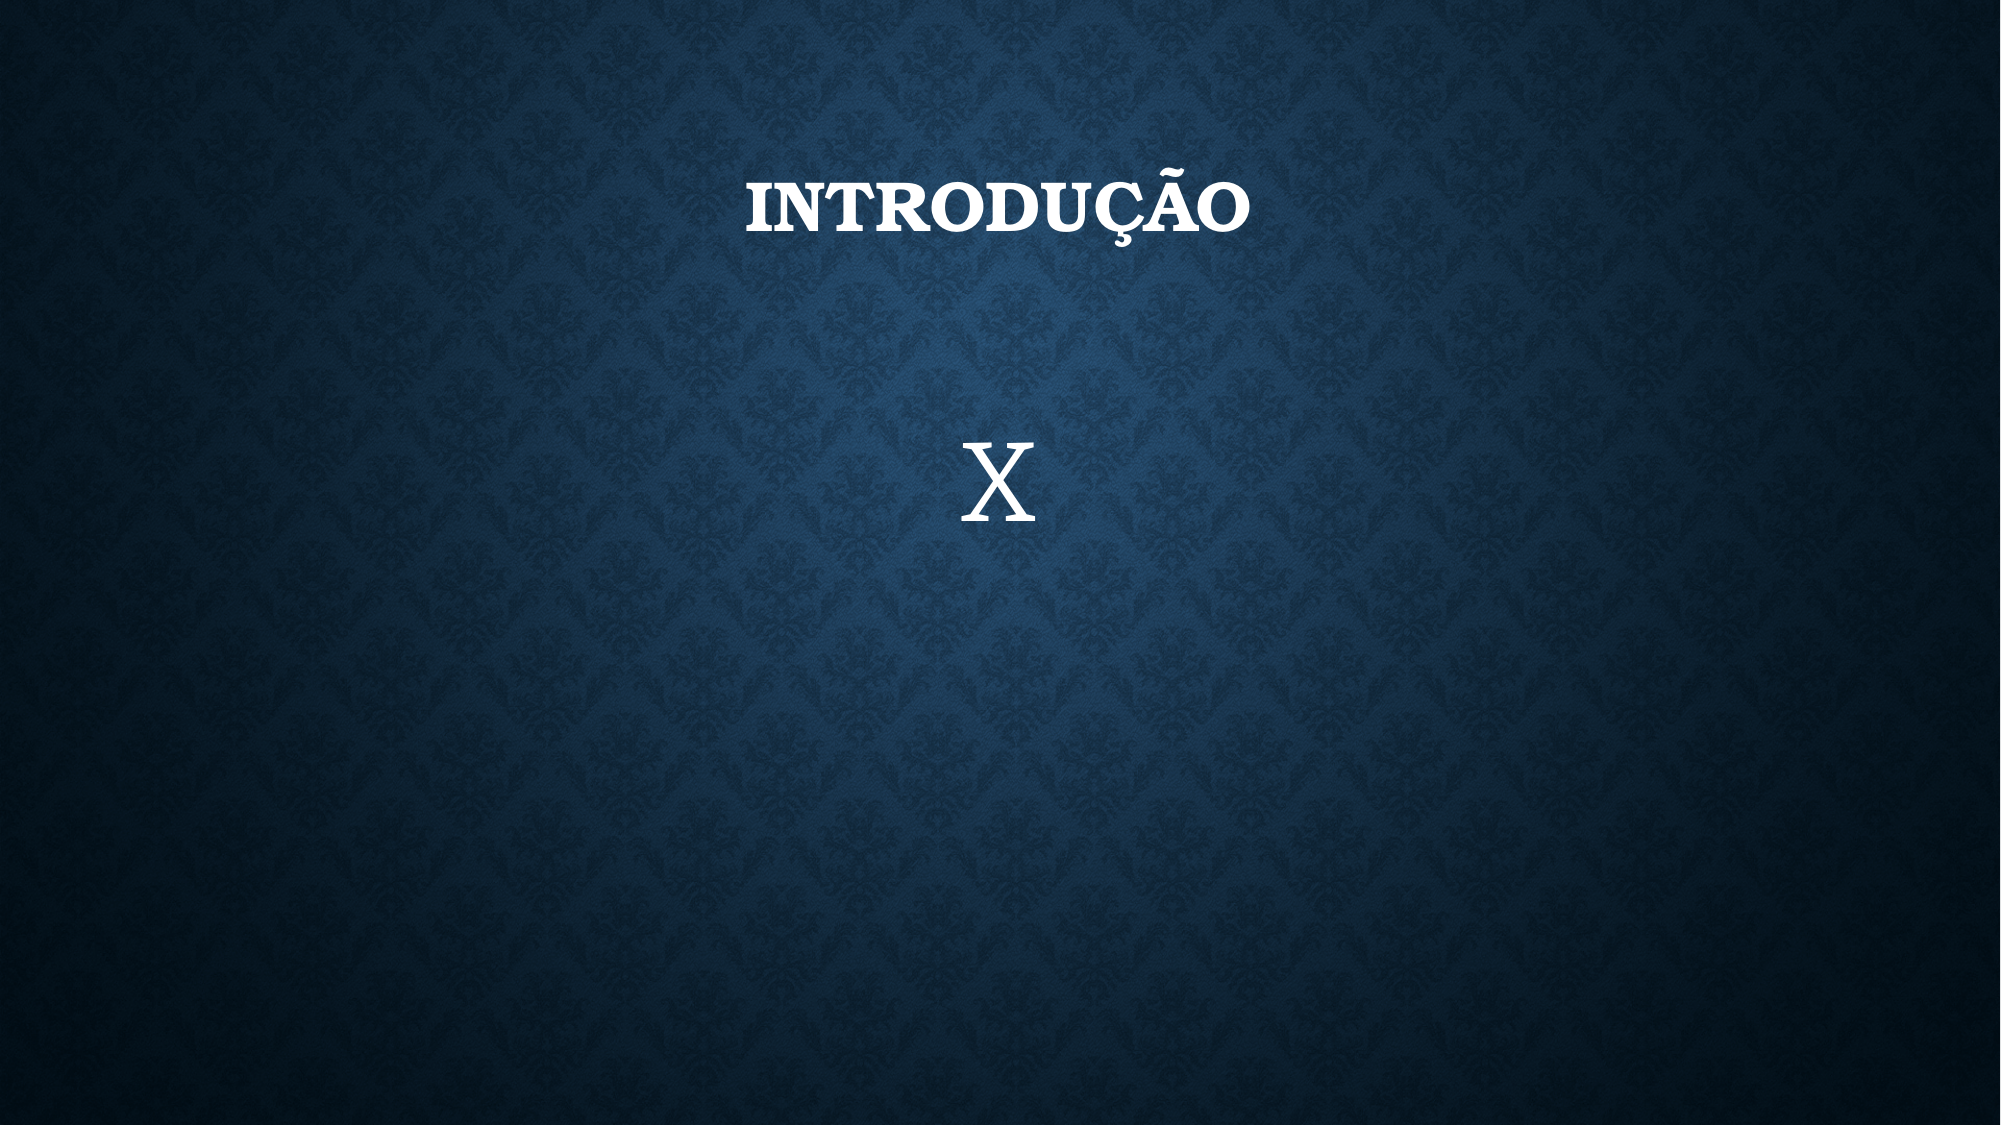

# INTRODUÇÃO
PROPOSTA INICIAL
PROJETO FINAL
X
Uso de acelerômetros e magnetômetros
Uso de acelerômetros
Calculo dos ângulos por meio da matriz de cossenos diretores obtidos com os ângulos de Euler
Cálculo dos ângulos por meio das componentes medidas da aceleração da gravidade
Medição da variação do corpo ao sentido vertical e ao norte
Realiza somente a medição da variação do corpo ao sentido vertical